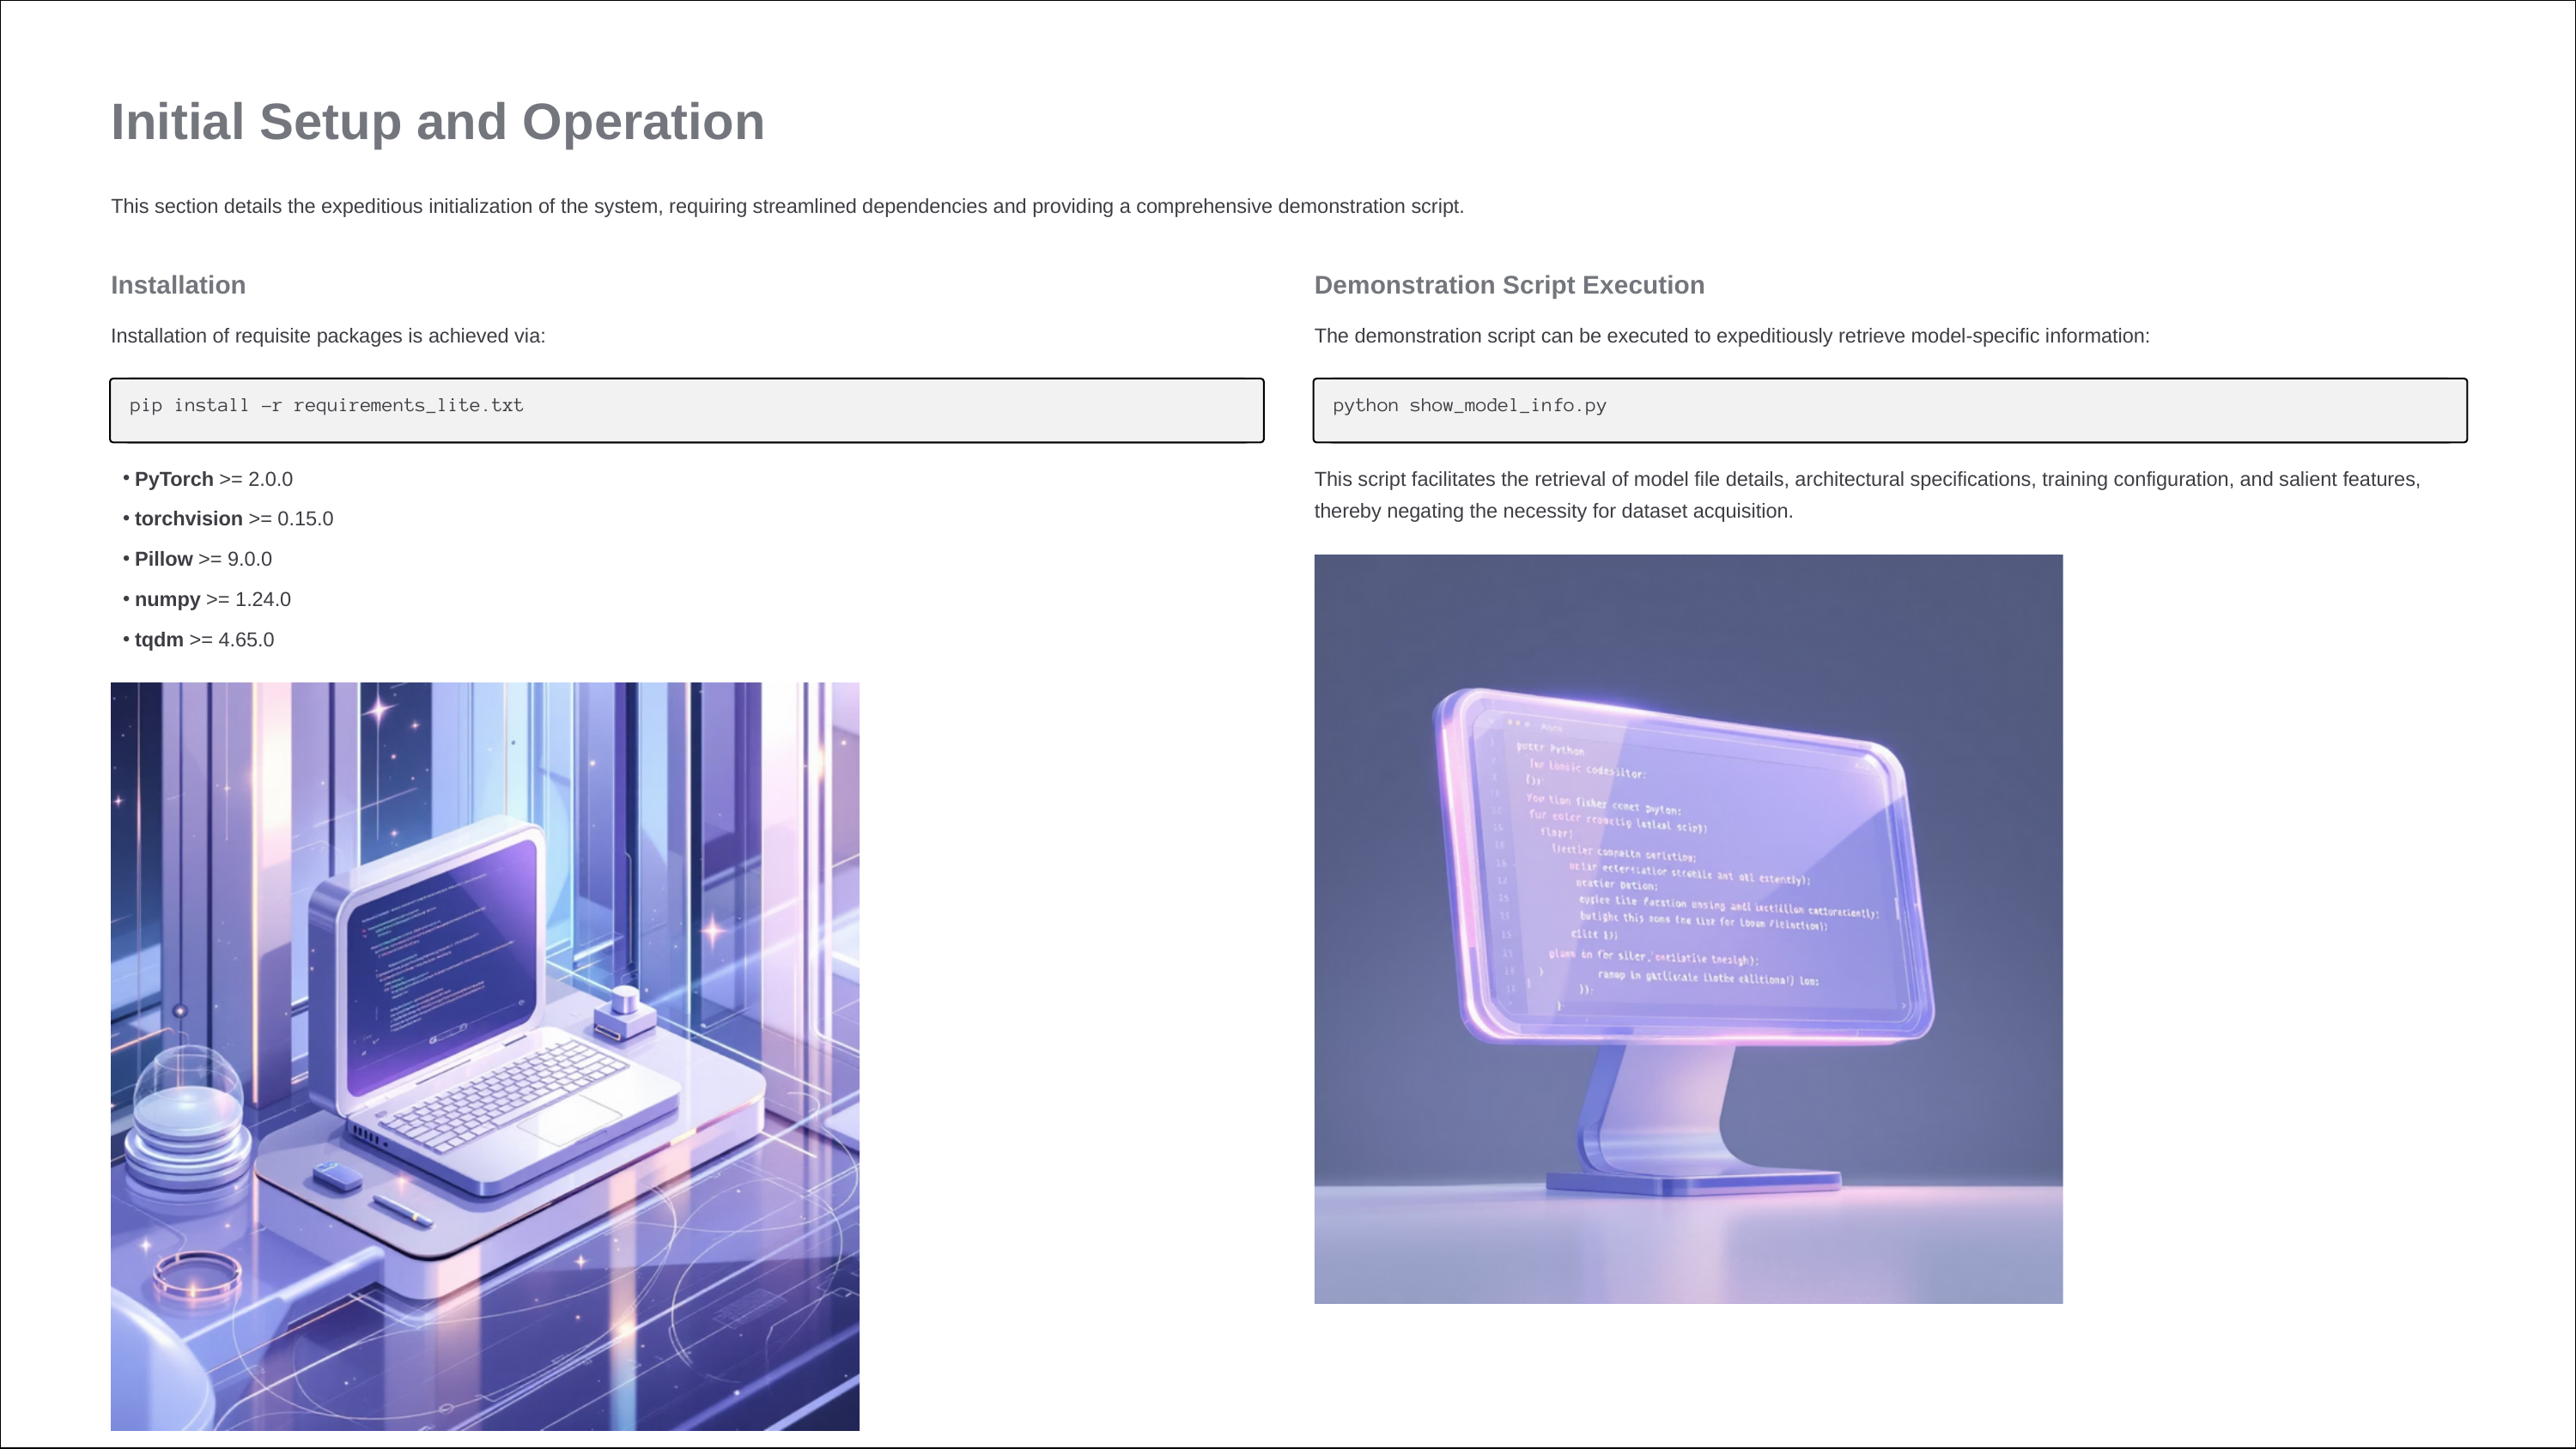

Initial Setup and Operation
This section details the expeditious initialization of the system, requiring streamlined dependencies and providing a comprehensive demonstration script.
Installation
Demonstration Script Execution
Installation of requisite packages is achieved via:
The demonstration script can be executed to expeditiously retrieve model-specific information:

pip install -r requirements_lite.txt
python show_model_info.py
PyTorch >= 2.0.0
This script facilitates the retrieval of model file details, architectural specifications, training configuration, and salient features, thereby negating the necessity for dataset acquisition.
torchvision >= 0.15.0
Pillow >= 9.0.0

numpy >= 1.24.0
tqdm >= 4.65.0